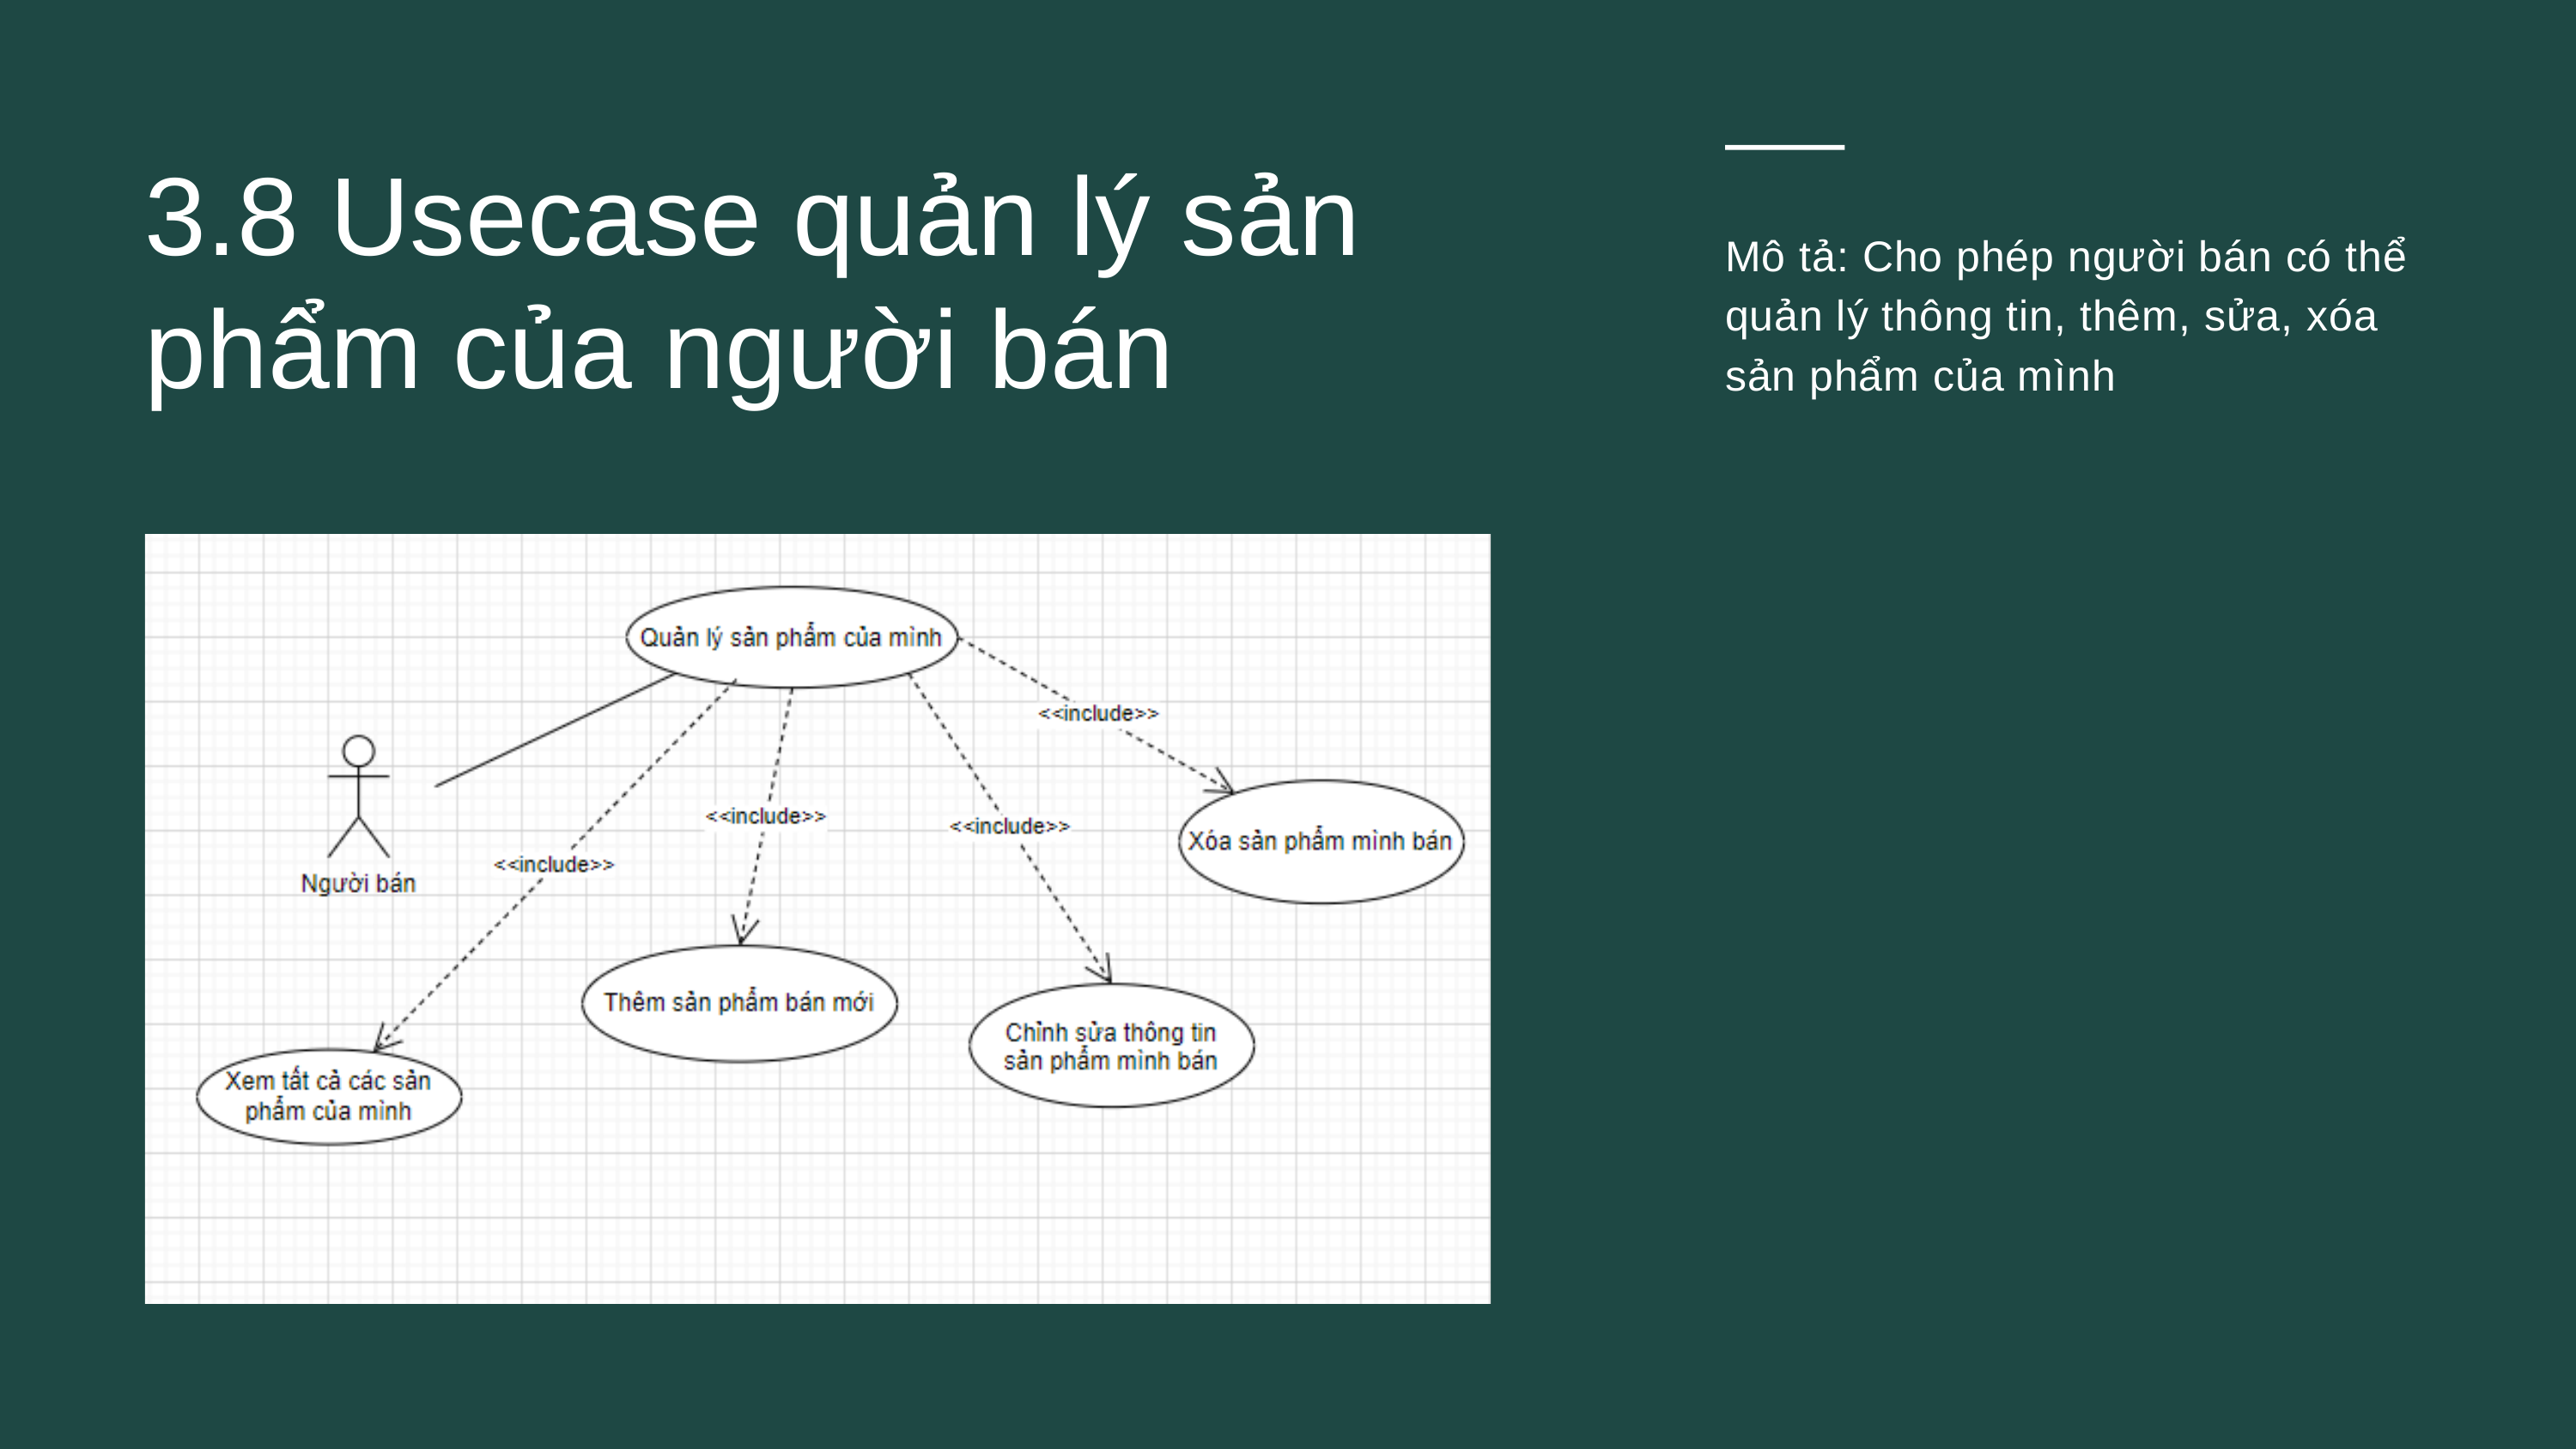

3.8 Usecase quản lý sản phẩm của người bán

Mô tả: Cho phép người bán có thể quản lý thông tin, thêm, sửa, xóa sản phẩm của mình